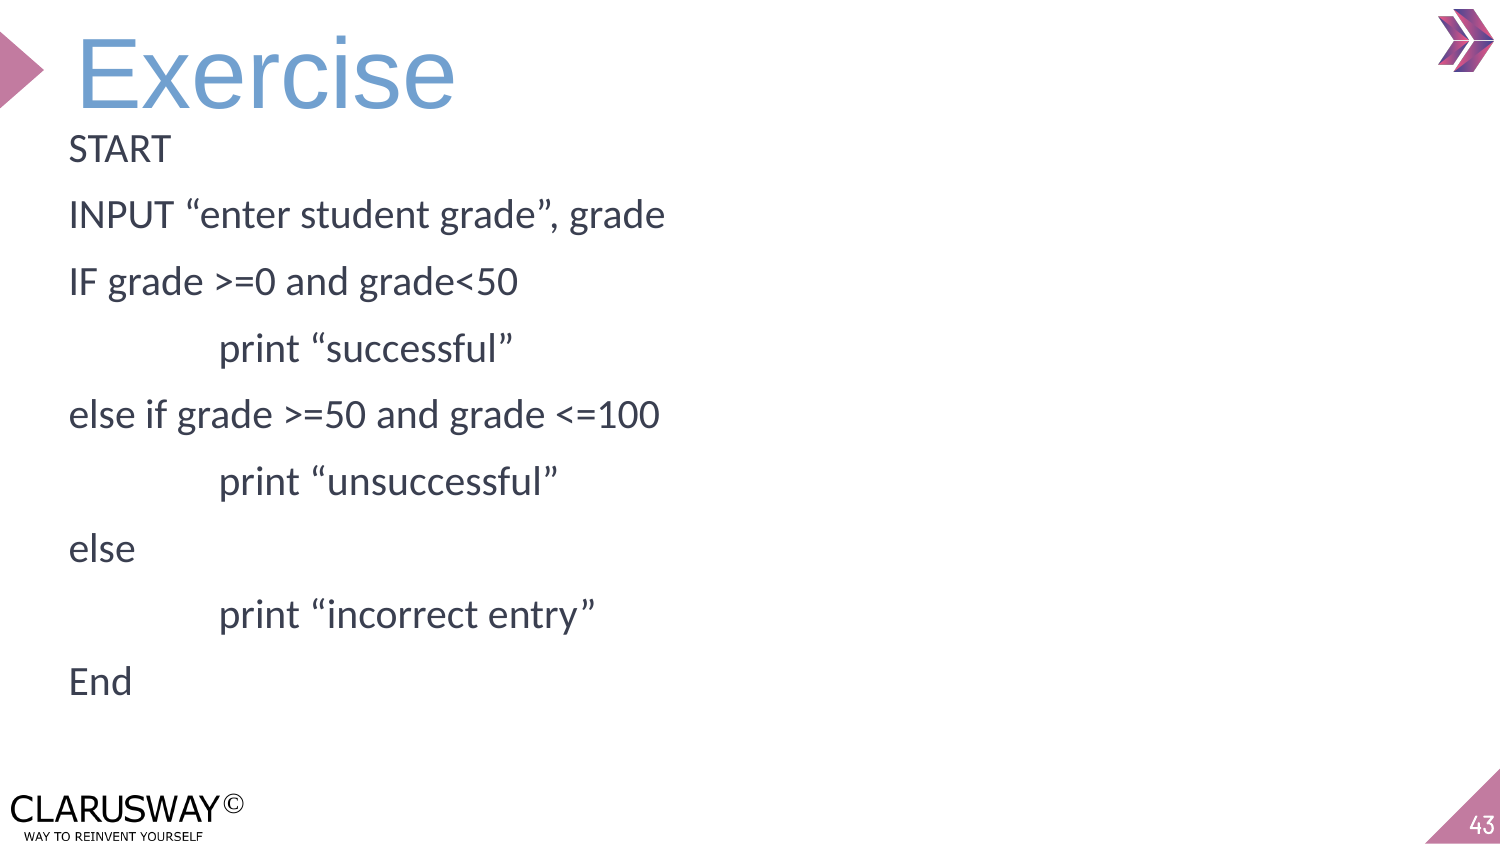

# Exercise
START
INPUT “enter student grade”, grade
IF grade >=0 and grade<50
	print “successful”
else if grade >=50 and grade <=100
	print “unsuccessful”
else
	print “incorrect entry”
End

43